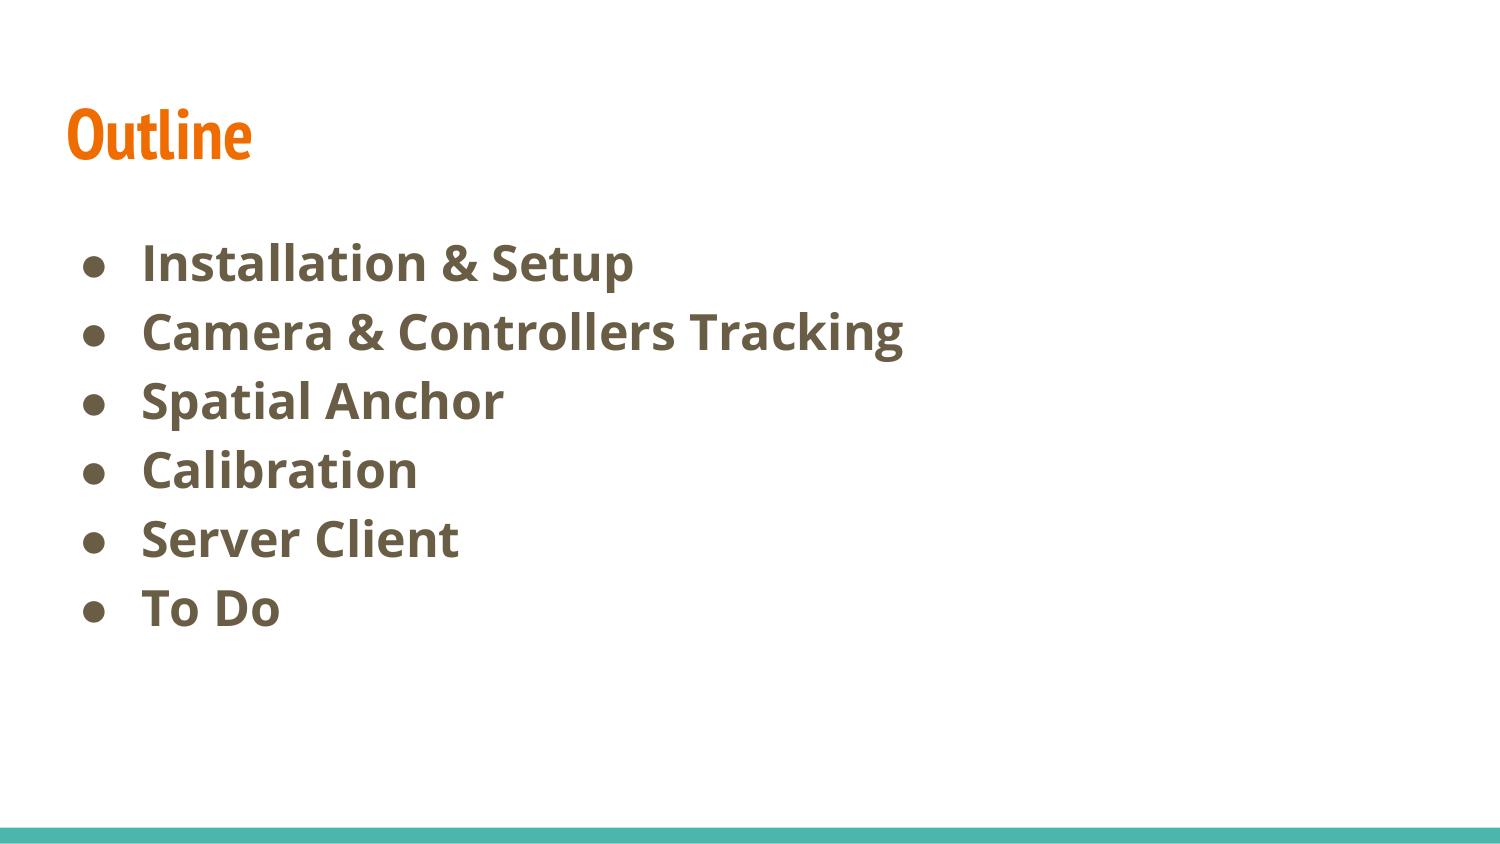

# Outline
Installation & Setup
Camera & Controllers Tracking
Spatial Anchor
Calibration
Server Client
To Do